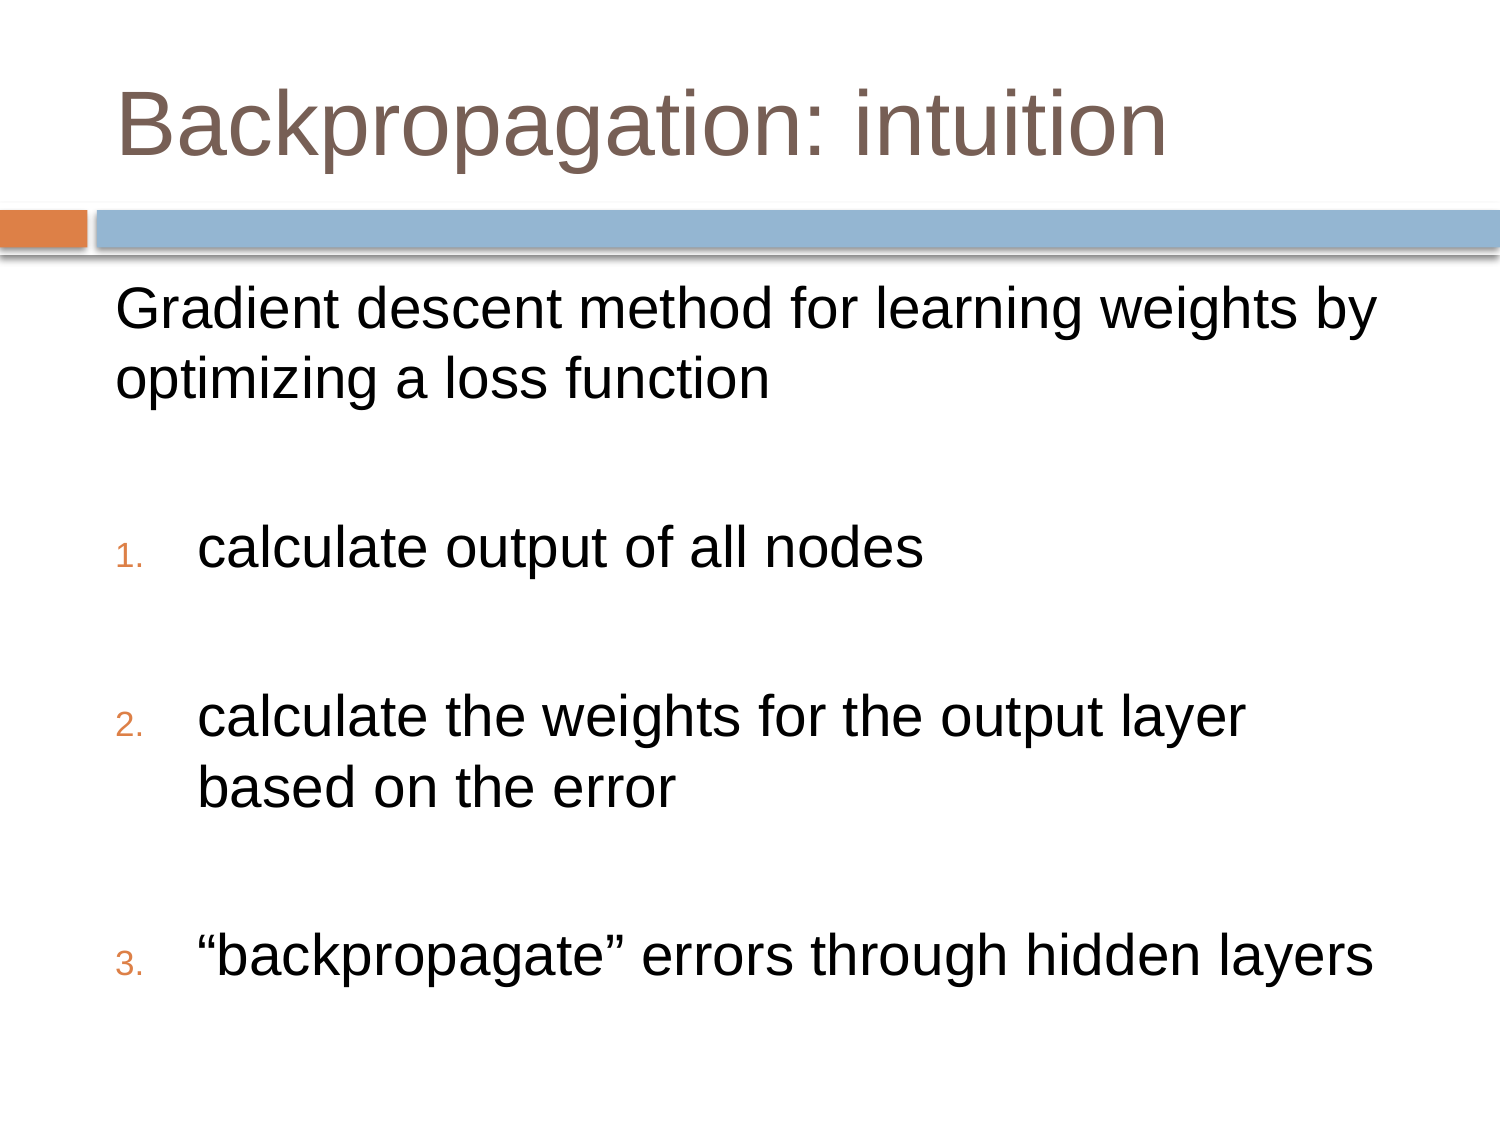

# Backpropagation: intuition
Gradient descent method for learning weights by optimizing a loss function

calculate output of all nodes

calculate the weights for the output layer based on the error

“backpropagate” errors through hidden layers